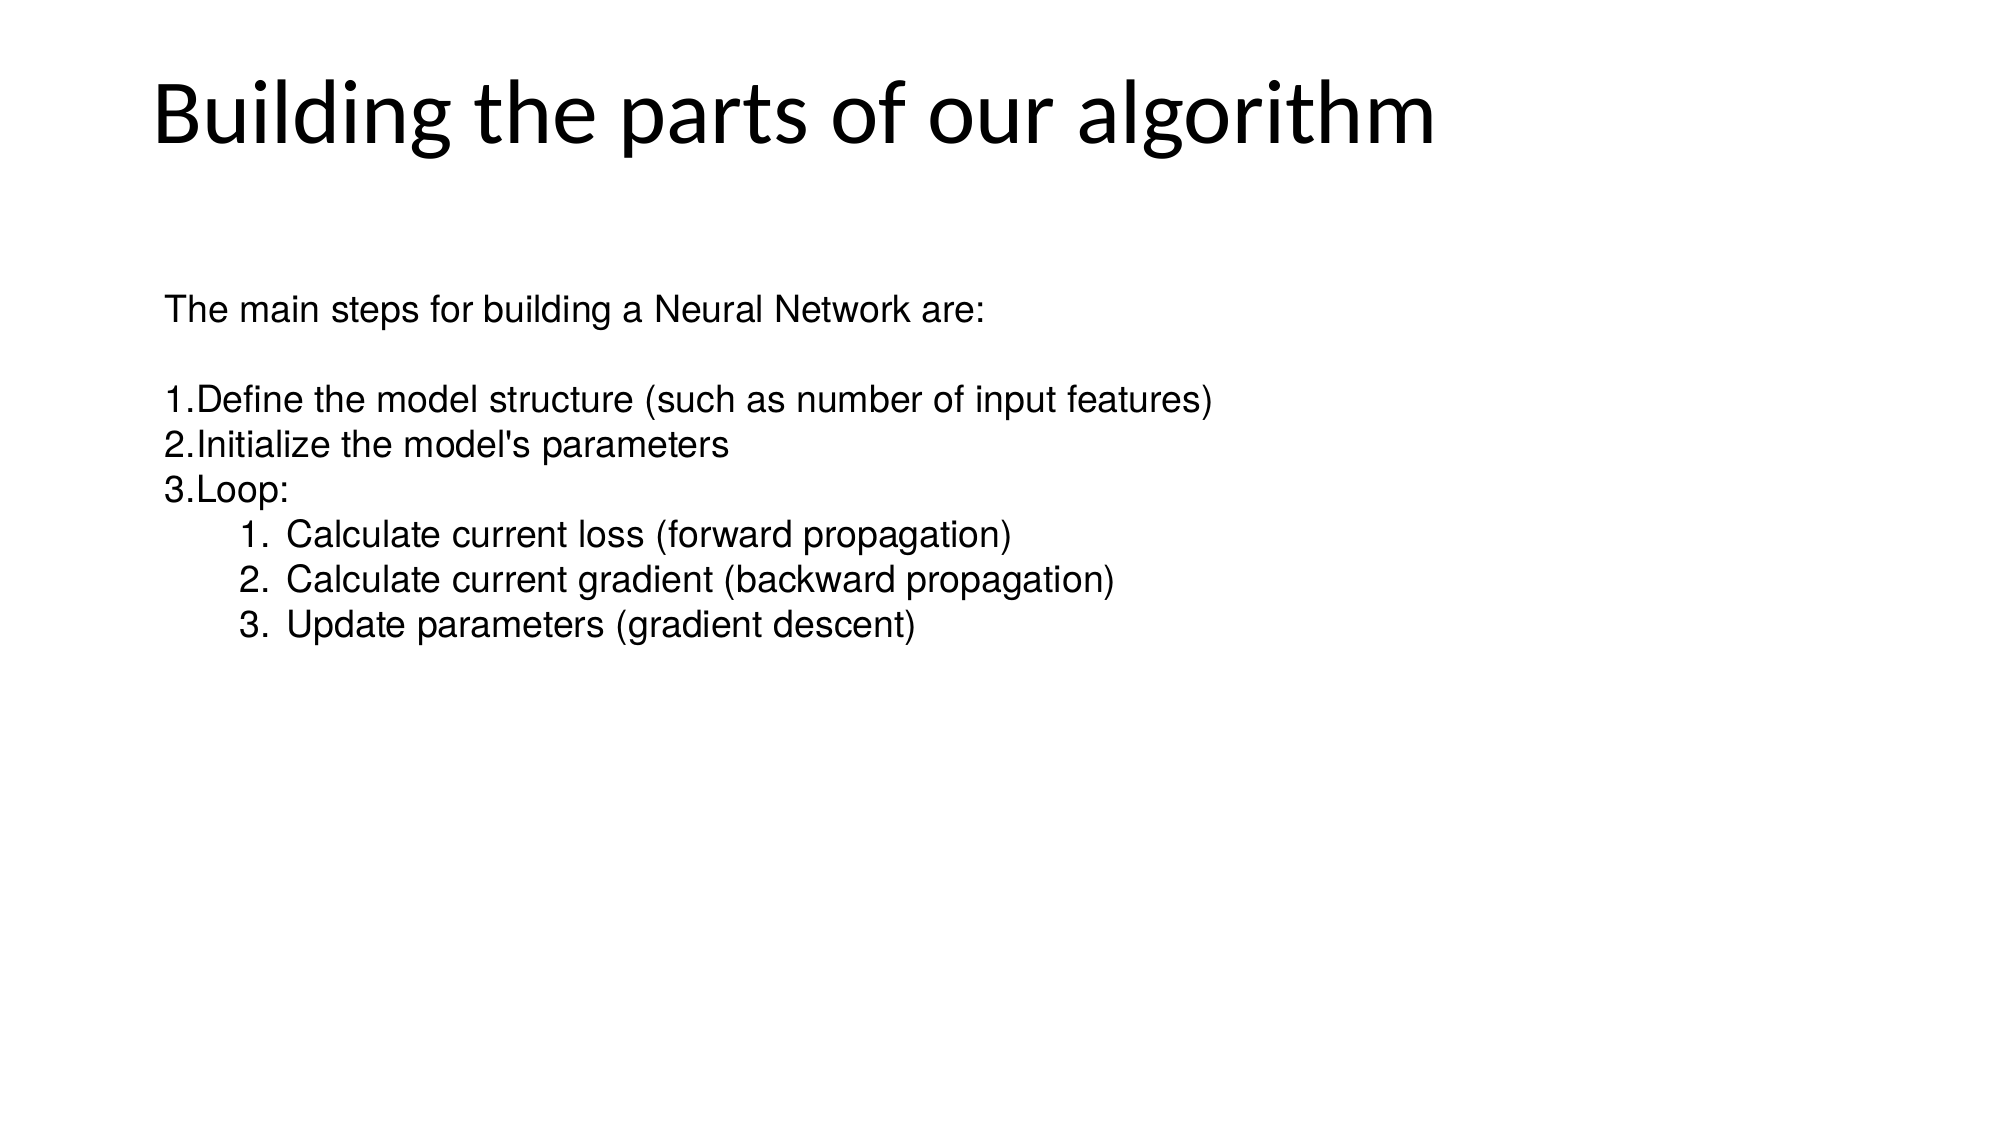

# Building the parts of our algorithm
The main steps for building a Neural Network are:

Define the model structure (such as number of input features)
Initialize the model's parameters
Loop:
Calculate current loss (forward propagation)
Calculate current gradient (backward propagation)
Update parameters (gradient descent)